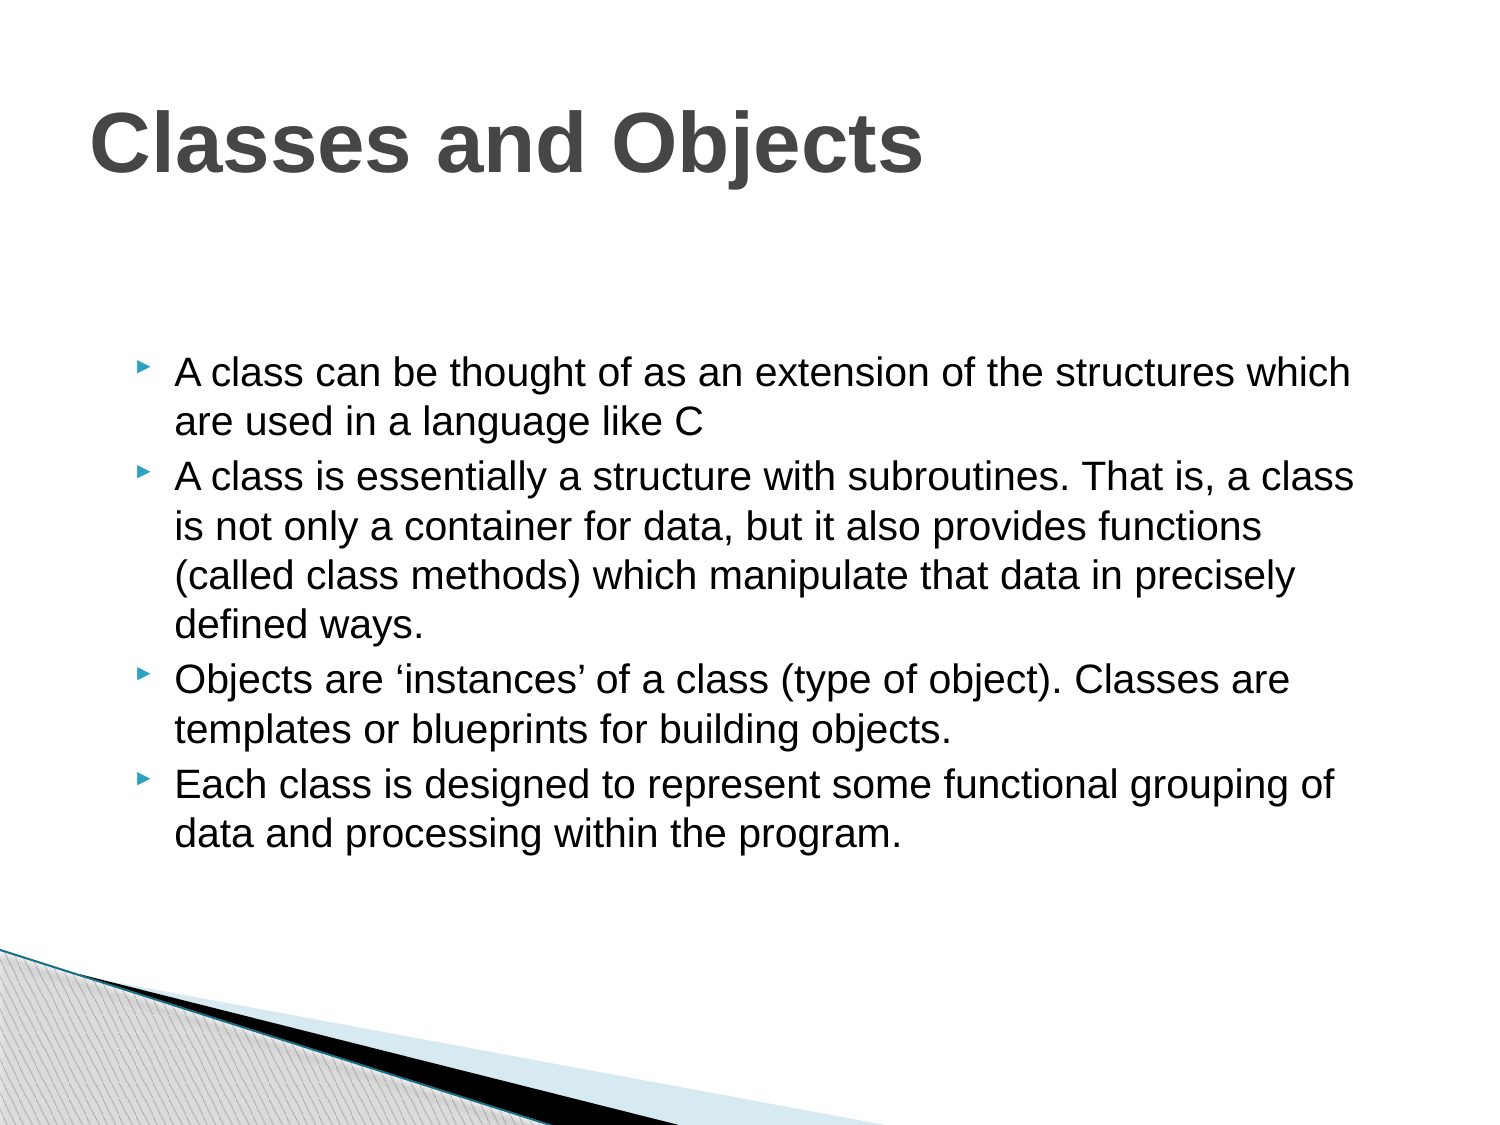

# Classes and Objects
A class can be thought of as an extension of the structures which are used in a language like C
A class is essentially a structure with subroutines. That is, a class is not only a container for data, but it also provides functions (called class methods) which manipulate that data in precisely defined ways.
Objects are ‘instances’ of a class (type of object). Classes are templates or blueprints for building objects.
Each class is designed to represent some functional grouping of data and processing within the program.